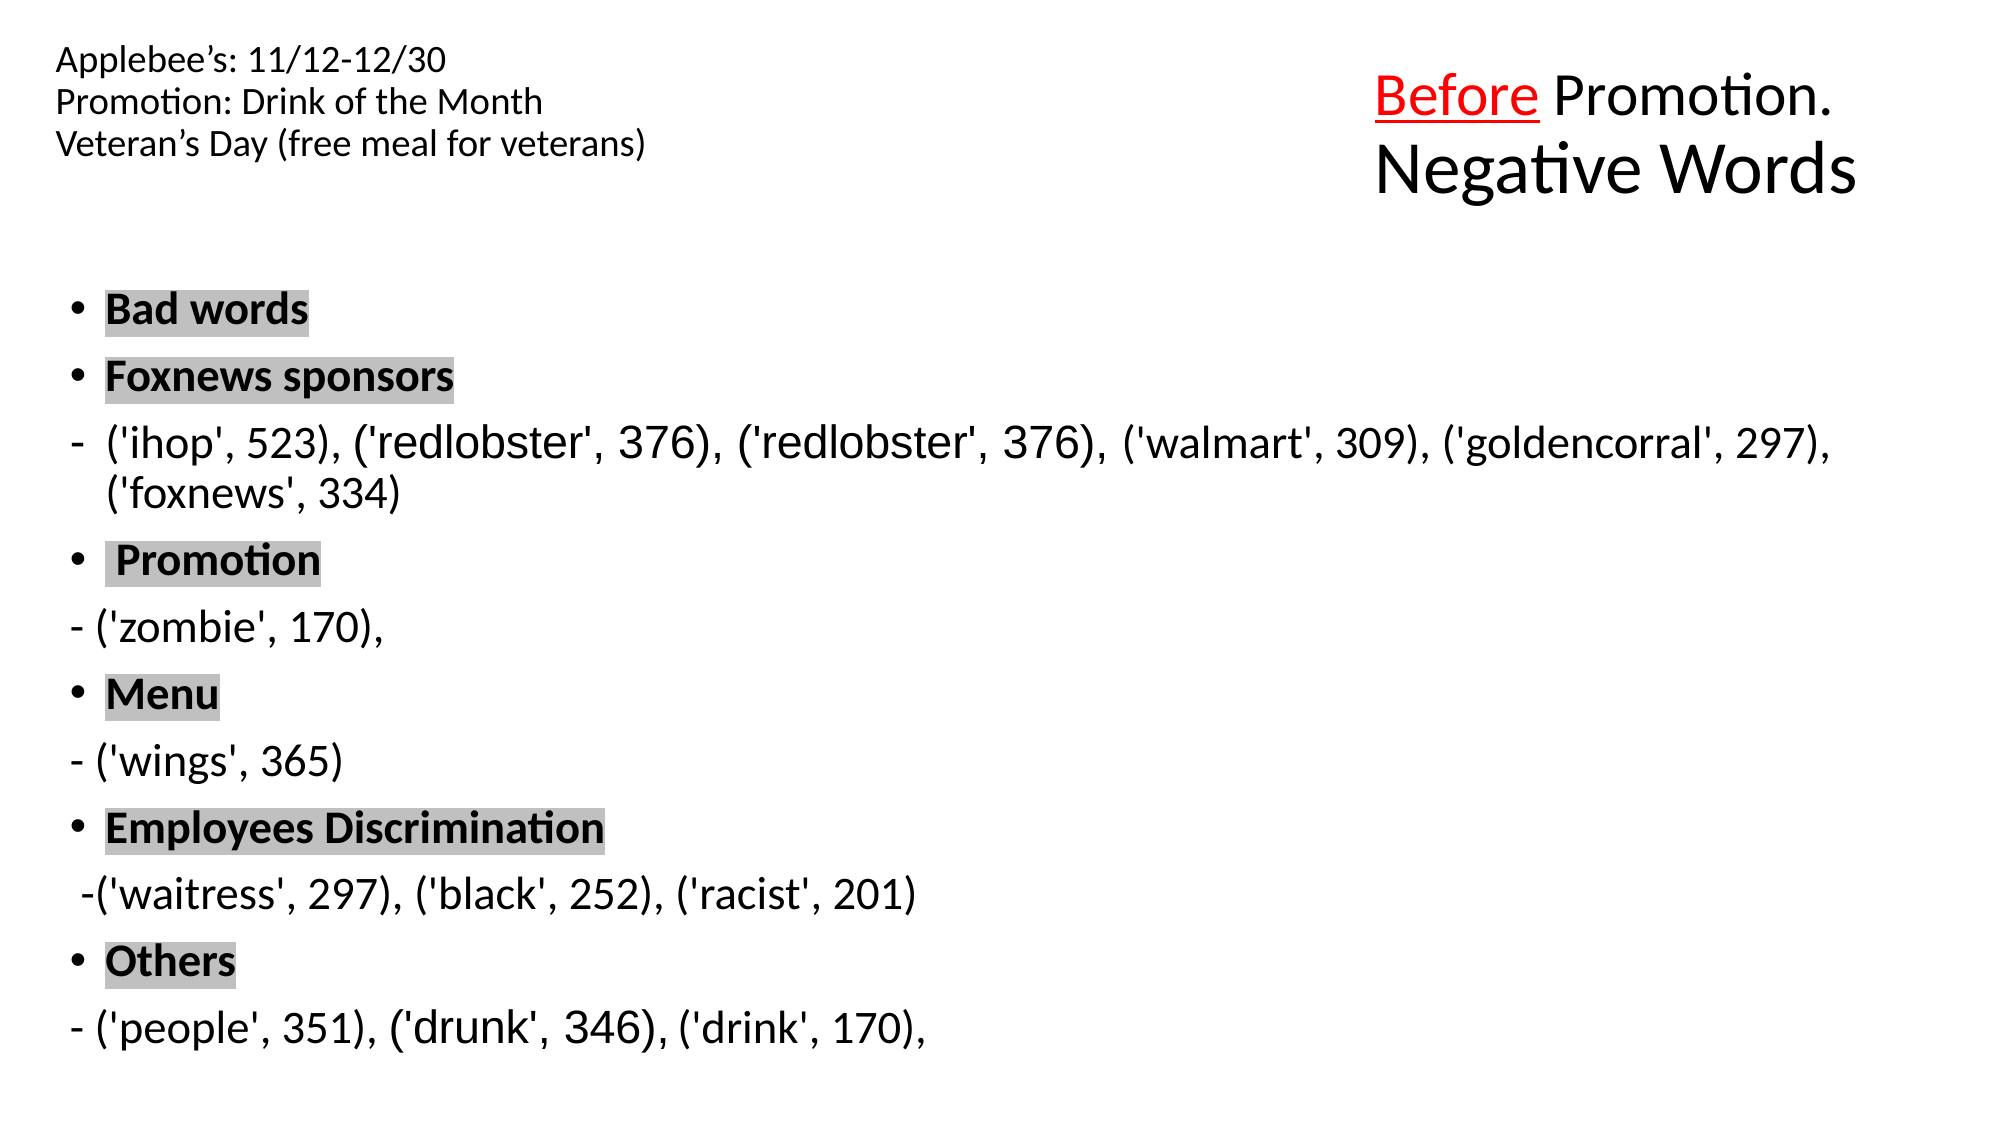

# Applebee’s: 11/12-12/30 Promotion: Drink of the Month Veteran’s Day (free meal for veterans)
Before Promotion.
Negative Words

Bad words
Foxnews sponsors
('ihop', 523), ('redlobster', 376), ('redlobster', 376), ('walmart', 309), ('goldencorral', 297), ('foxnews', 334)
 Promotion
- ('zombie', 170),
Menu
- ('wings', 365)
Employees Discrimination
 -('waitress', 297), ('black', 252), ('racist', 201)
Others
- ('people', 351), ('drunk', 346), ('drink', 170),